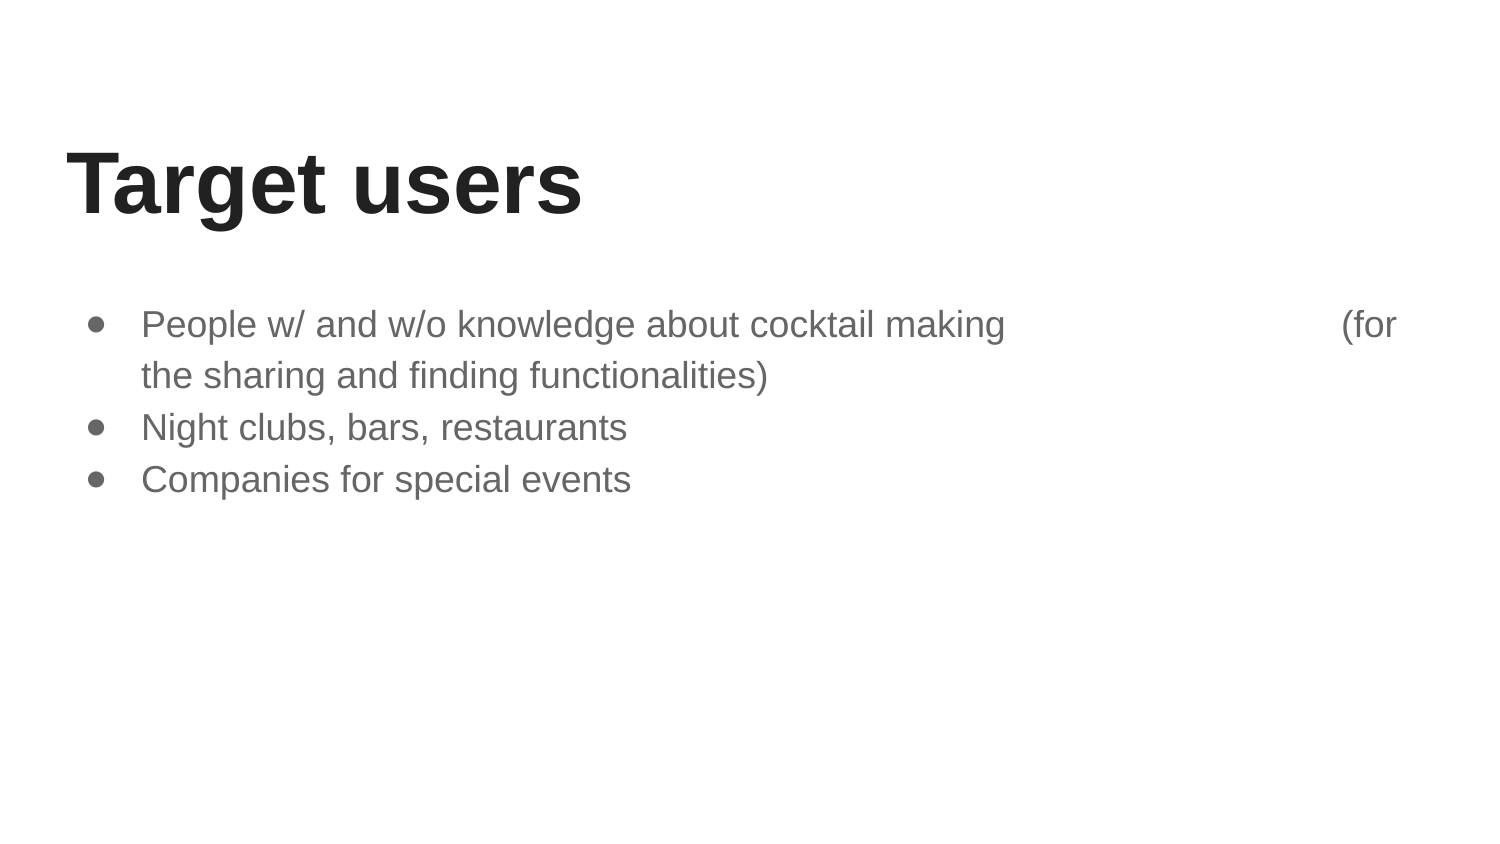

# Target users
People w/ and w/o knowledge about cocktail making 			(for the sharing and finding functionalities)
Night clubs, bars, restaurants
Companies for special events